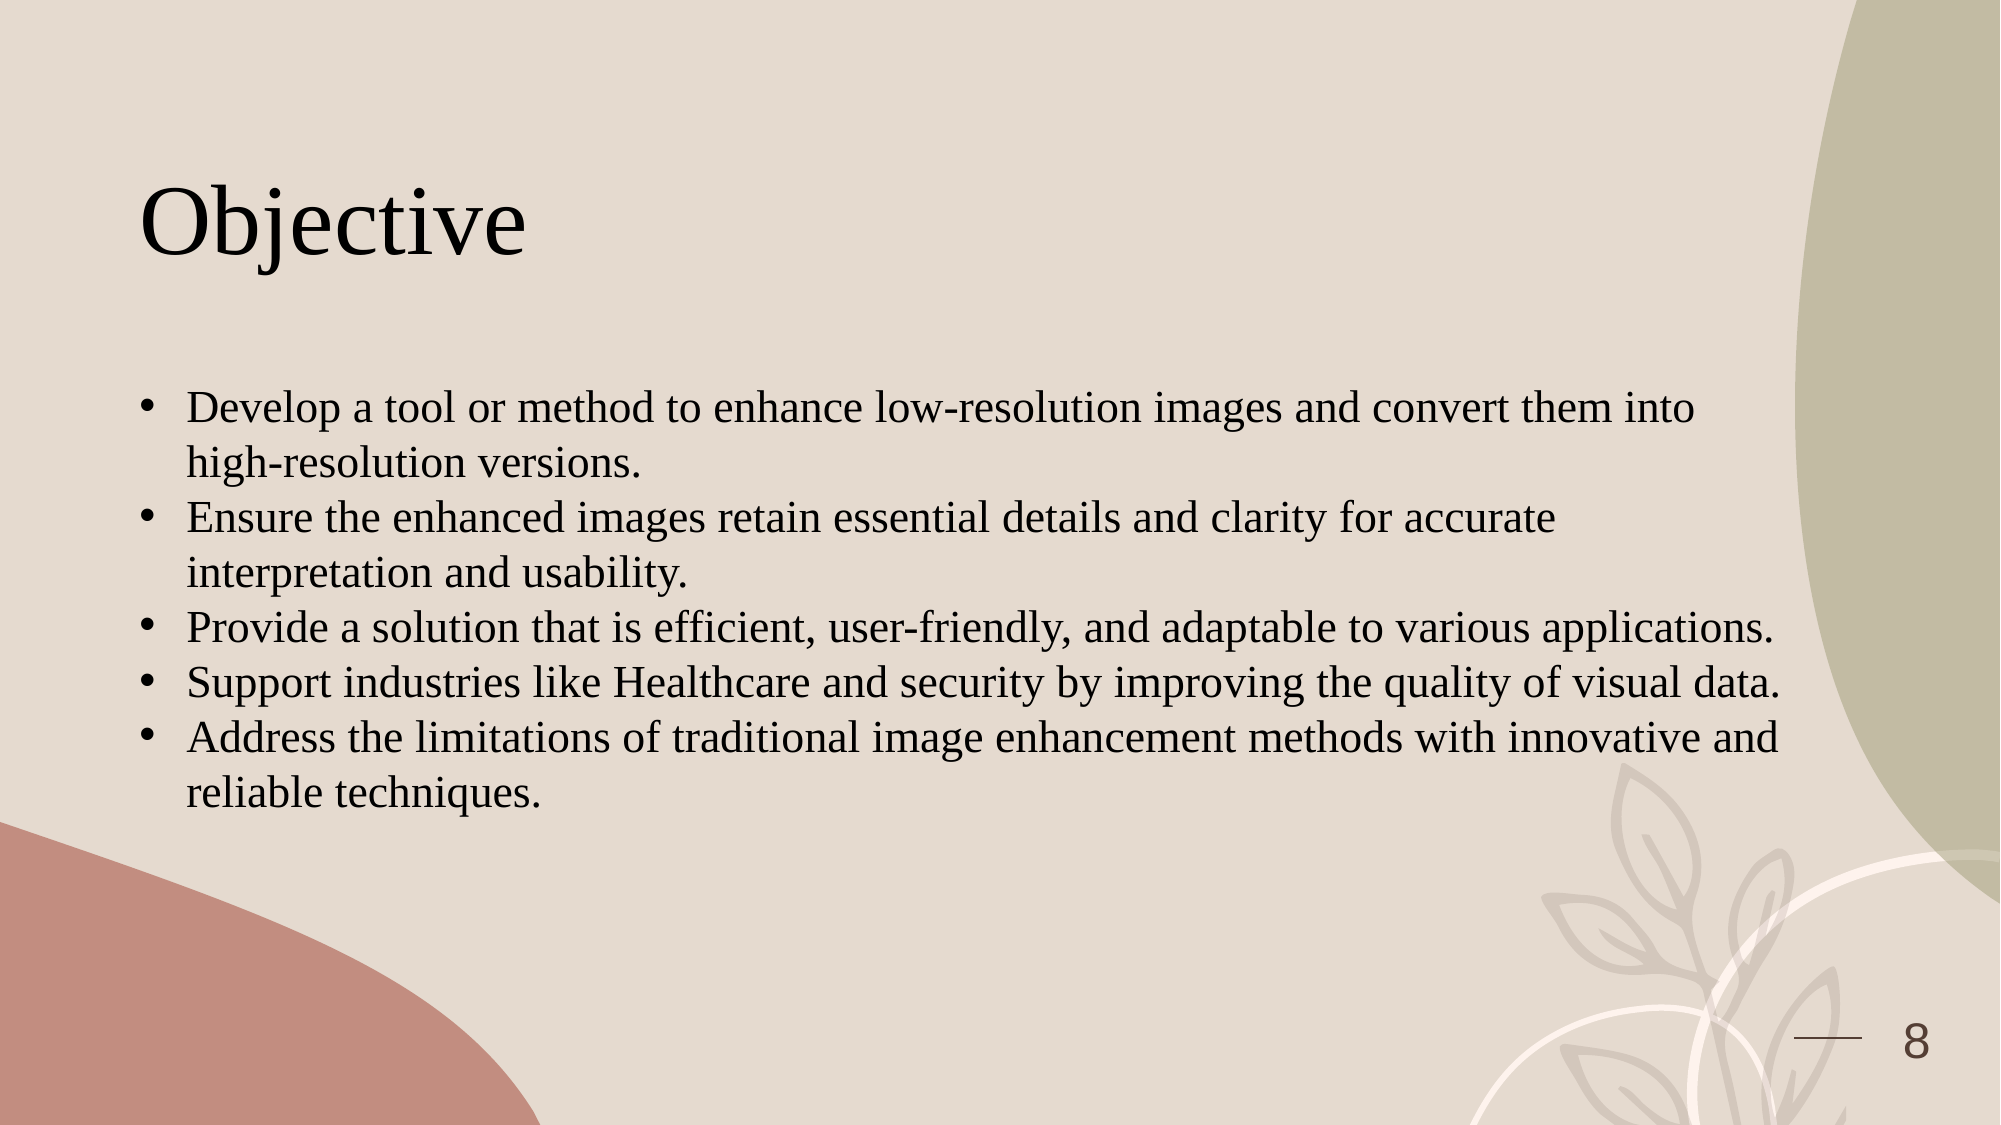

# Objective
Develop a tool or method to enhance low-resolution images and convert them into high-resolution versions.
Ensure the enhanced images retain essential details and clarity for accurate interpretation and usability.
Provide a solution that is efficient, user-friendly, and adaptable to various applications.
Support industries like Healthcare and security by improving the quality of visual data.
Address the limitations of traditional image enhancement methods with innovative and reliable techniques.
8